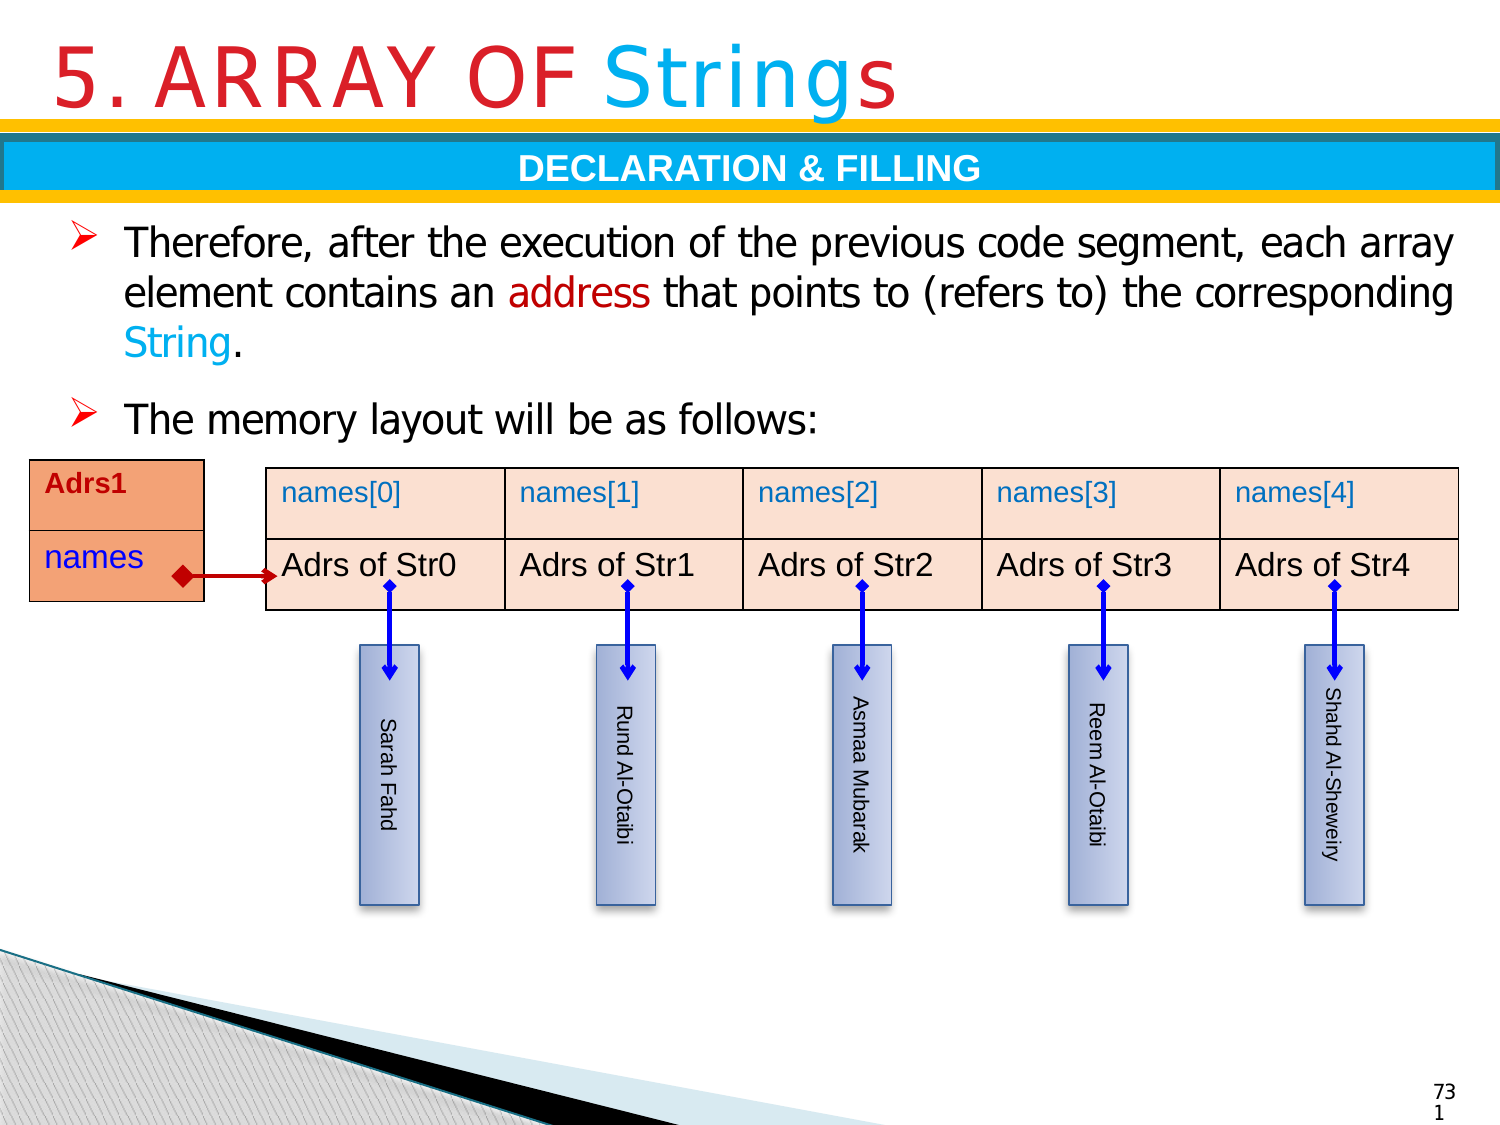

# 5. ARRAY OF Strings
DECLARATION & FILLING
Therefore, after the execution of the previous code segment, each array element contains an address that points to (refers to) the corresponding String.
The memory layout will be as follows:
| Adrs1 |
| --- |
| names |
| names[0] | names[1] | names[2] | names[3] | names[4] |
| --- | --- | --- | --- | --- |
| Adrs of Str0 | Adrs of Str1 | Adrs of Str2 | Adrs of Str3 | Adrs of Str4 |
Sarah Fahd
Rund Al-Otaibi
Asmaa Mubarak
Reem Al-Otaibi
Shahd Al-Sheweiry
731